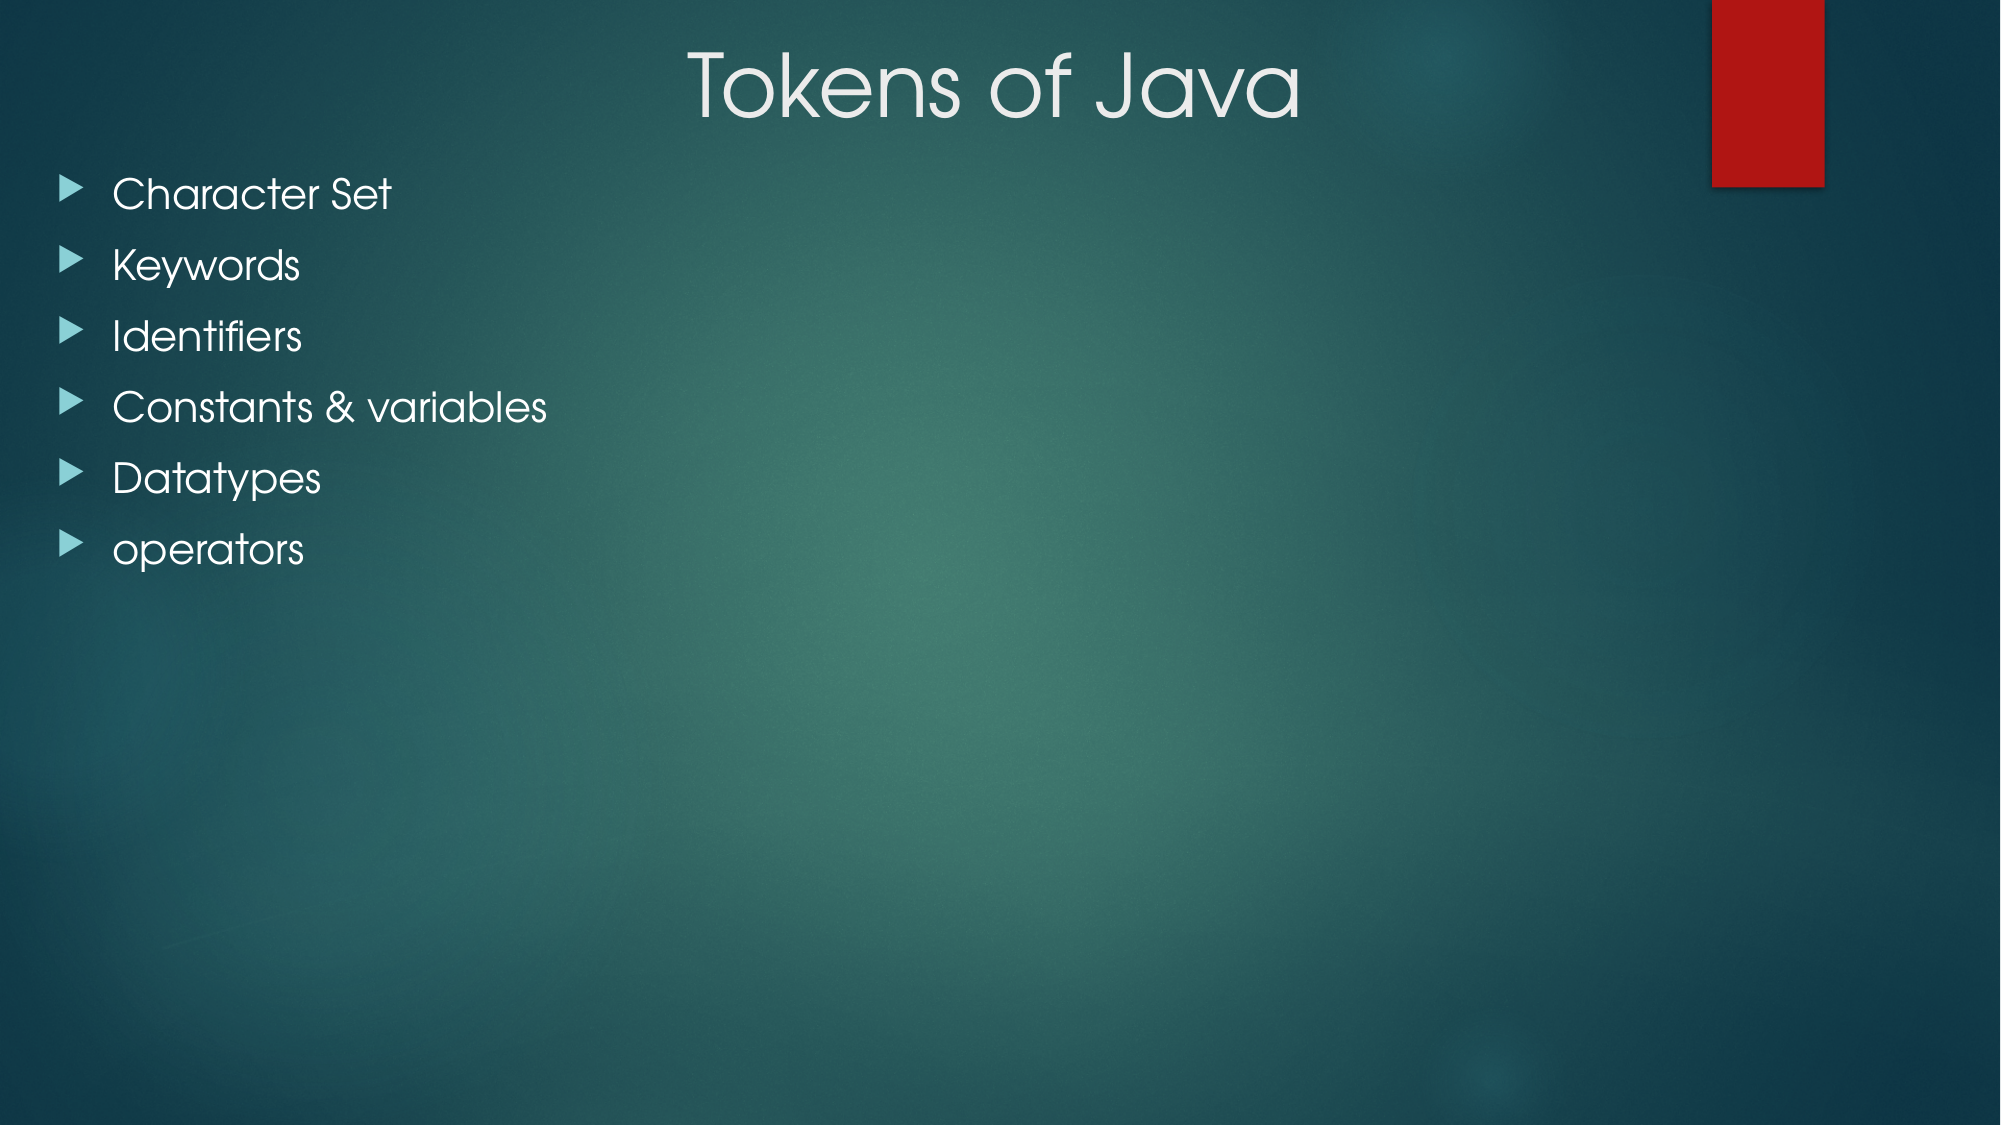

# Tokens of Java
Character Set
Keywords
Identifiers
Constants & variables
Datatypes
operators